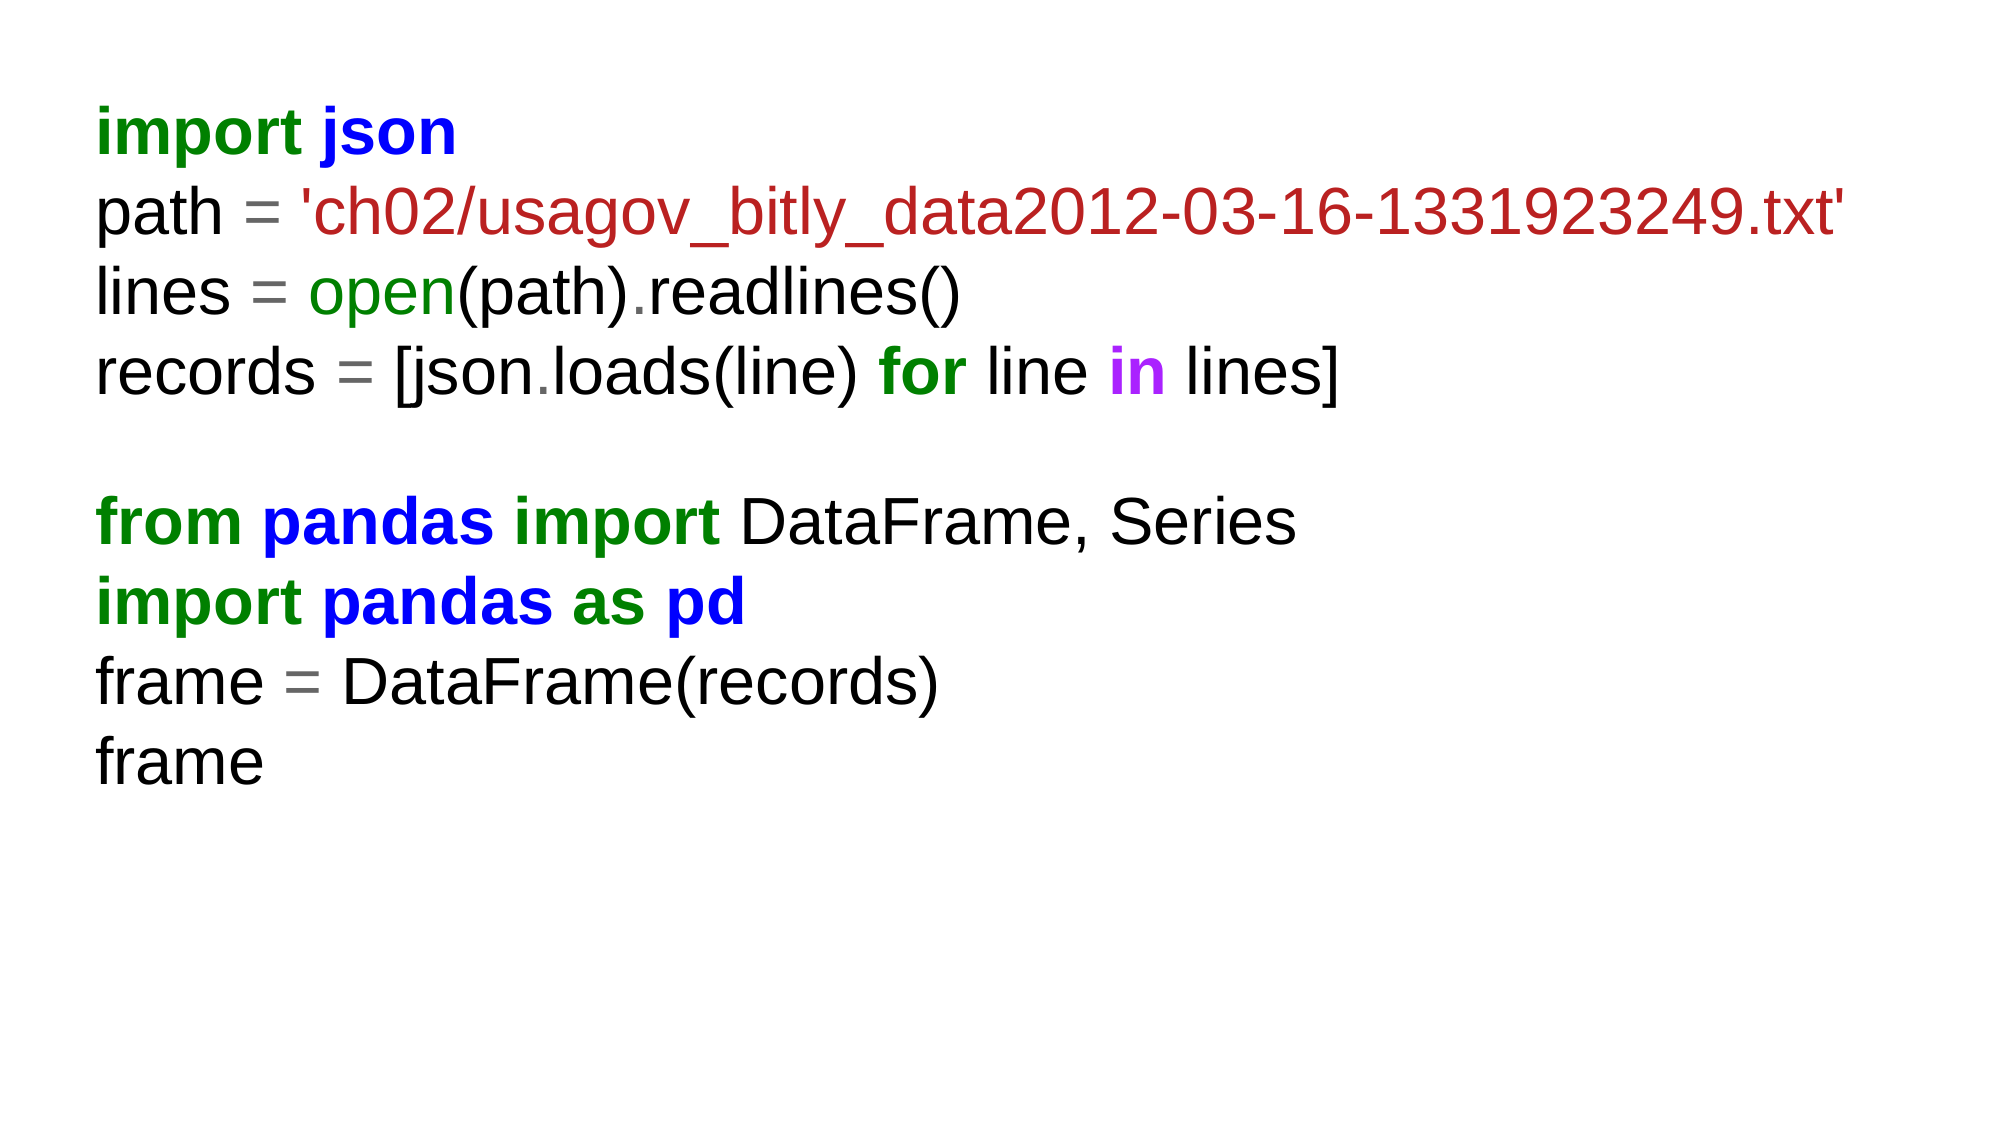

import json
path = 'ch02/usagov_bitly_data2012-03-16-1331923249.txt'
lines = open(path).readlines()
records = [json.loads(line) for line in lines]
from pandas import DataFrame, Series
import pandas as pd
frame = DataFrame(records)
frame